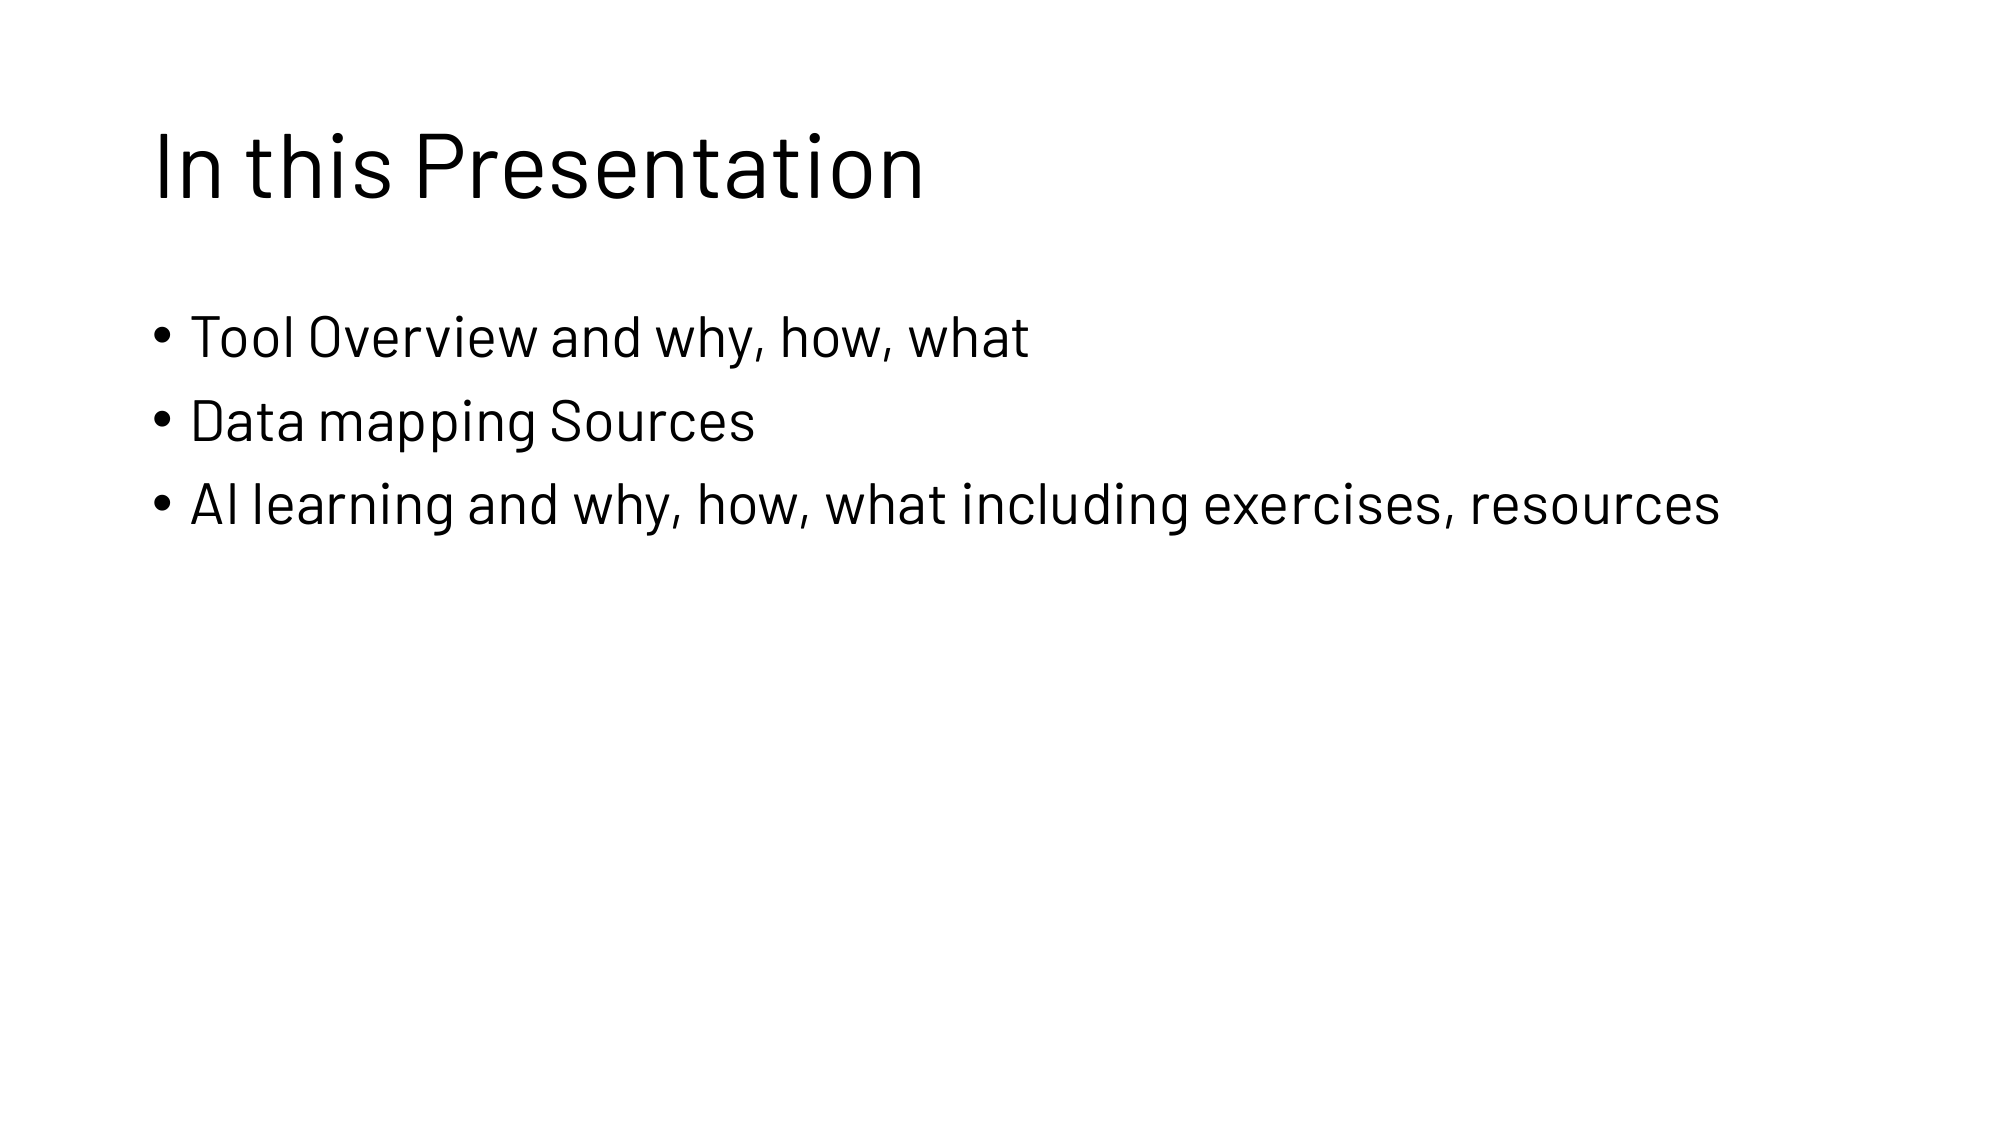

# In this Presentation
Tool Overview and why, how, what
Data mapping Sources
AI learning and why, how, what including exercises, resources